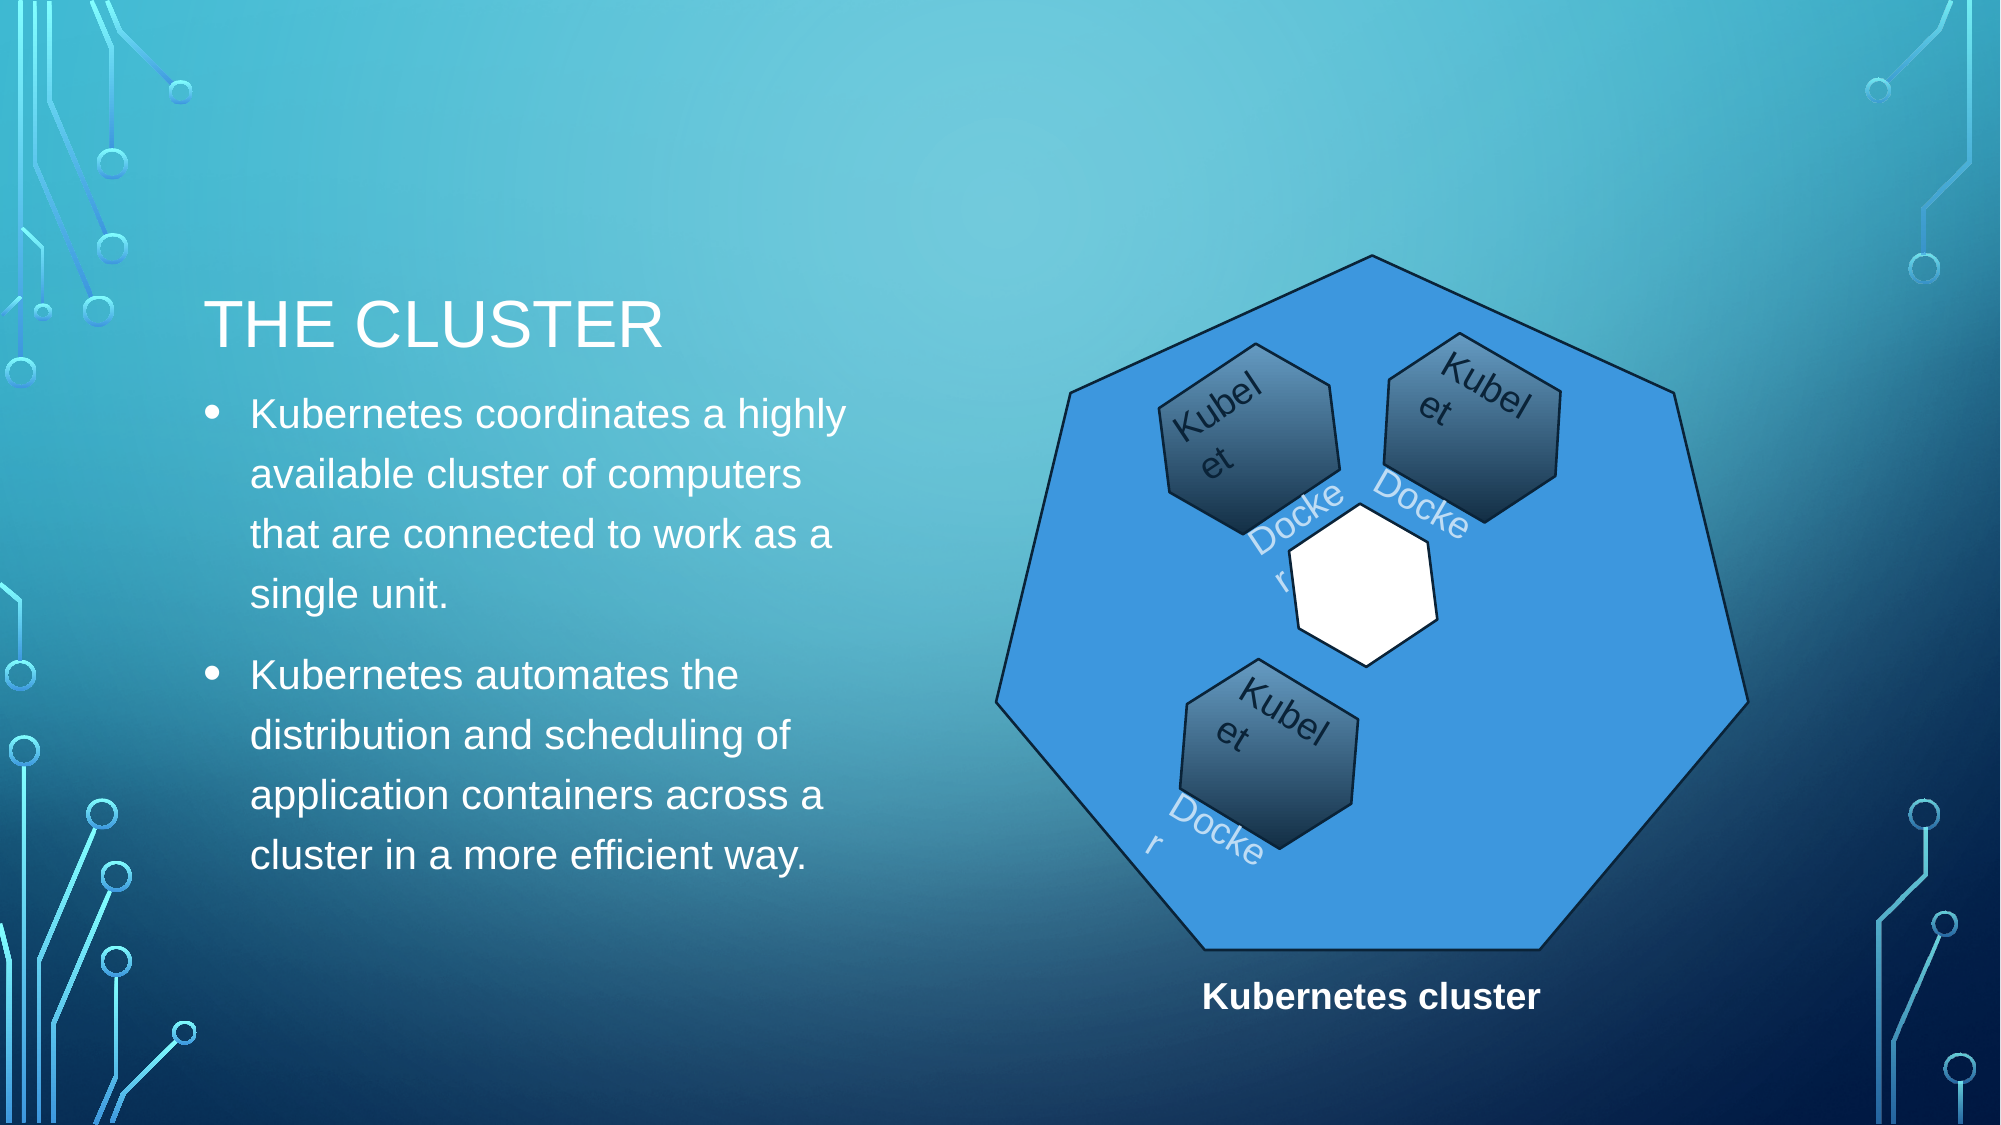

# The Cluster

Kubelet
 Docker

Kubelet
 Docker
Kubernetes coordinates a highly available cluster of computers that are connected to work as a single unit.
Kubernetes automates the distribution and scheduling of application containers across a cluster in a more efficient way.

Kubelet
 Docker
Kubernetes cluster